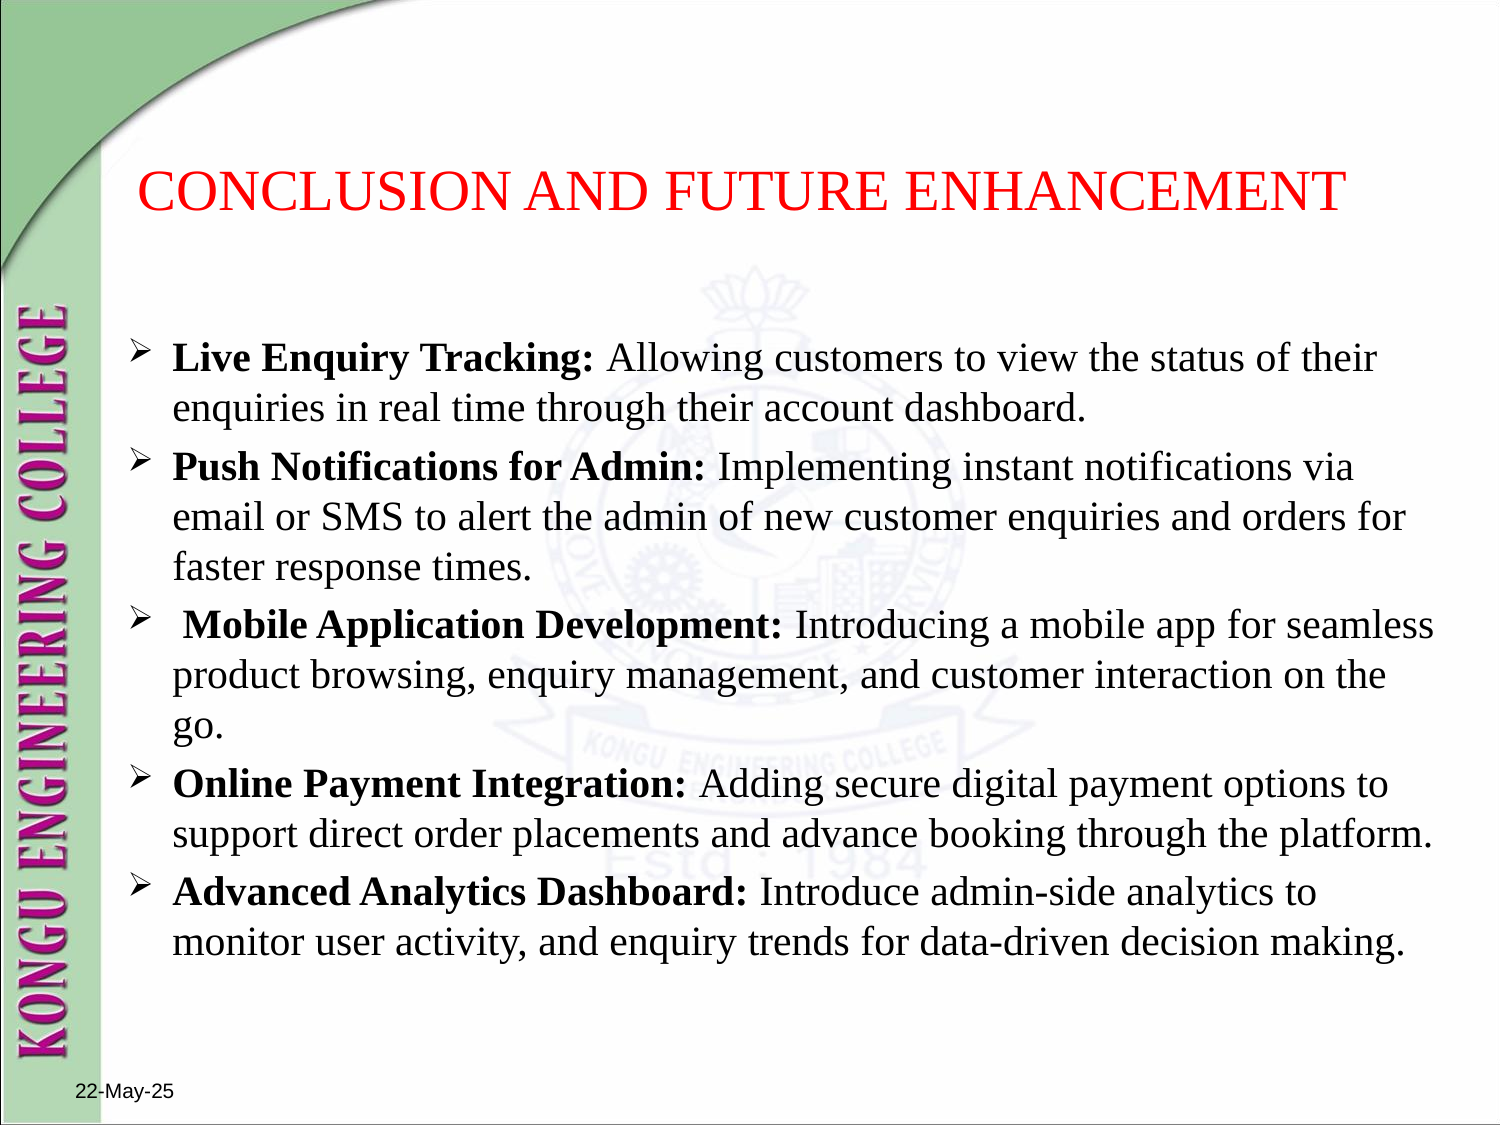

# CONCLUSION AND FUTURE ENHANCEMENT
Live Enquiry Tracking: Allowing customers to view the status of their enquiries in real time through their account dashboard.
Push Notifications for Admin: Implementing instant notifications via email or SMS to alert the admin of new customer enquiries and orders for faster response times.
 Mobile Application Development: Introducing a mobile app for seamless product browsing, enquiry management, and customer interaction on the go.
Online Payment Integration: Adding secure digital payment options to support direct order placements and advance booking through the platform.
Advanced Analytics Dashboard: Introduce admin-side analytics to monitor user activity, and enquiry trends for data-driven decision making.
22-May-25